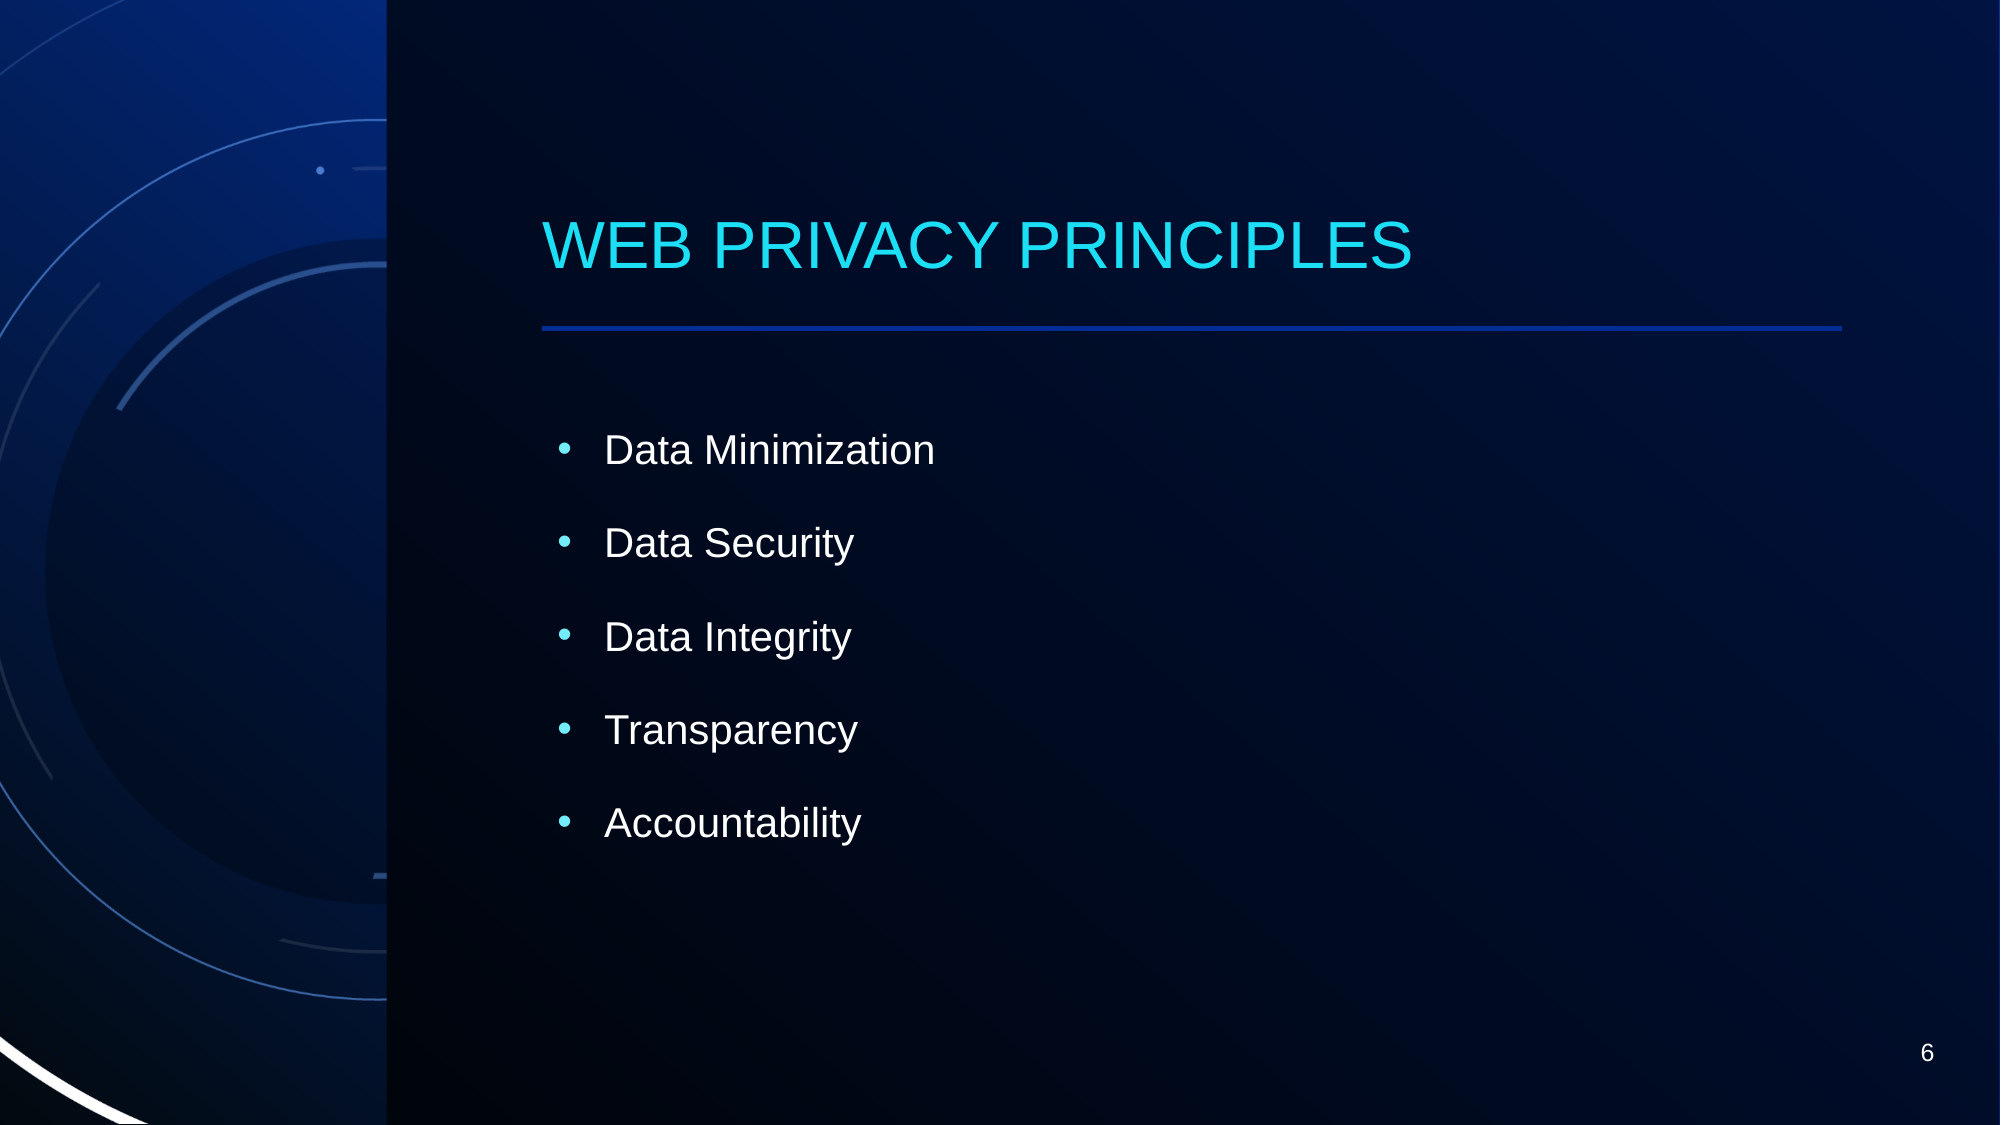

# Web Privacy Principles
Data Minimization
Data Security
Data Integrity
Transparency
Accountability
6